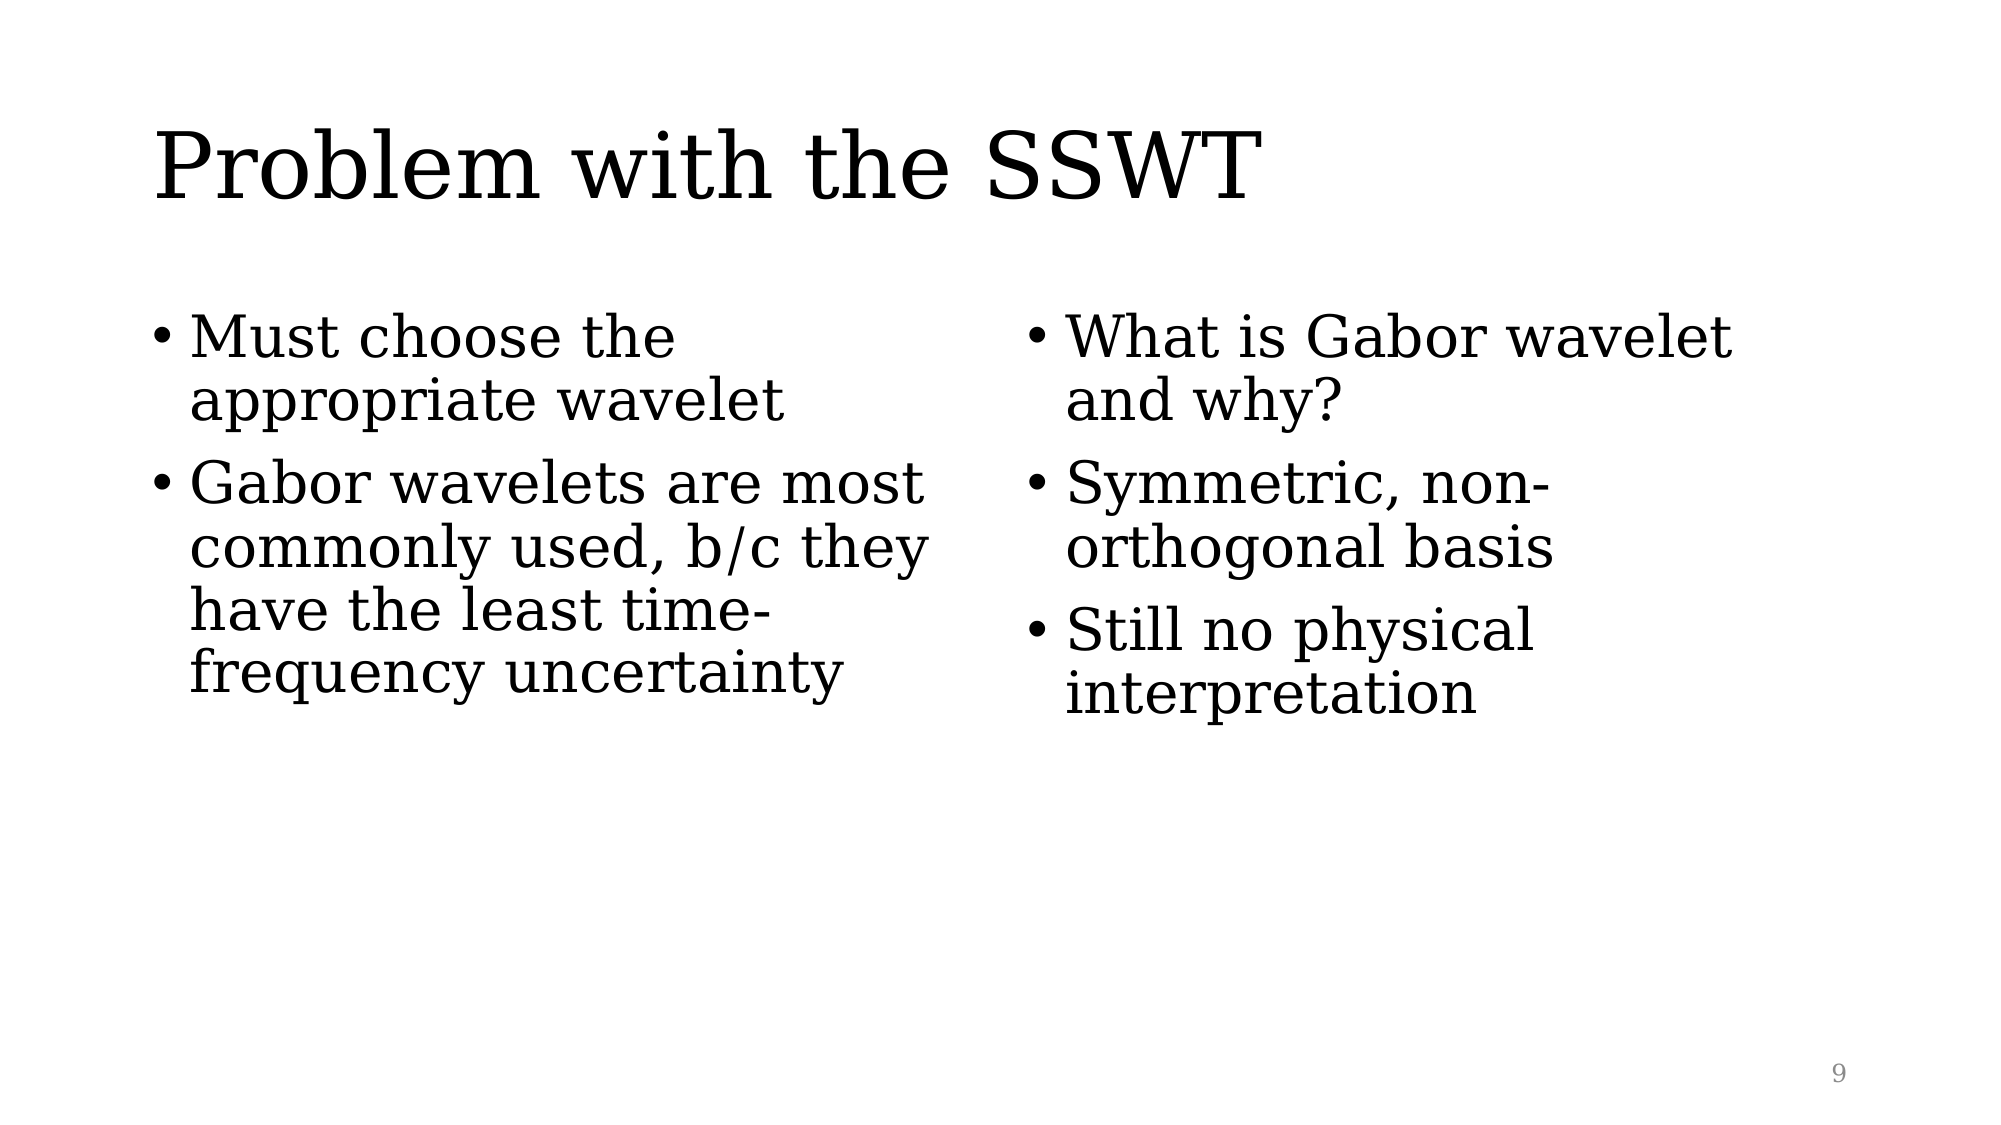

# Problem with the SSWT
Must choose the appropriate wavelet
Gabor wavelets are most commonly used, b/c they have the least time-frequency uncertainty
What is Gabor wavelet and why?
Symmetric, non-orthogonal basis
Still no physical interpretation
9